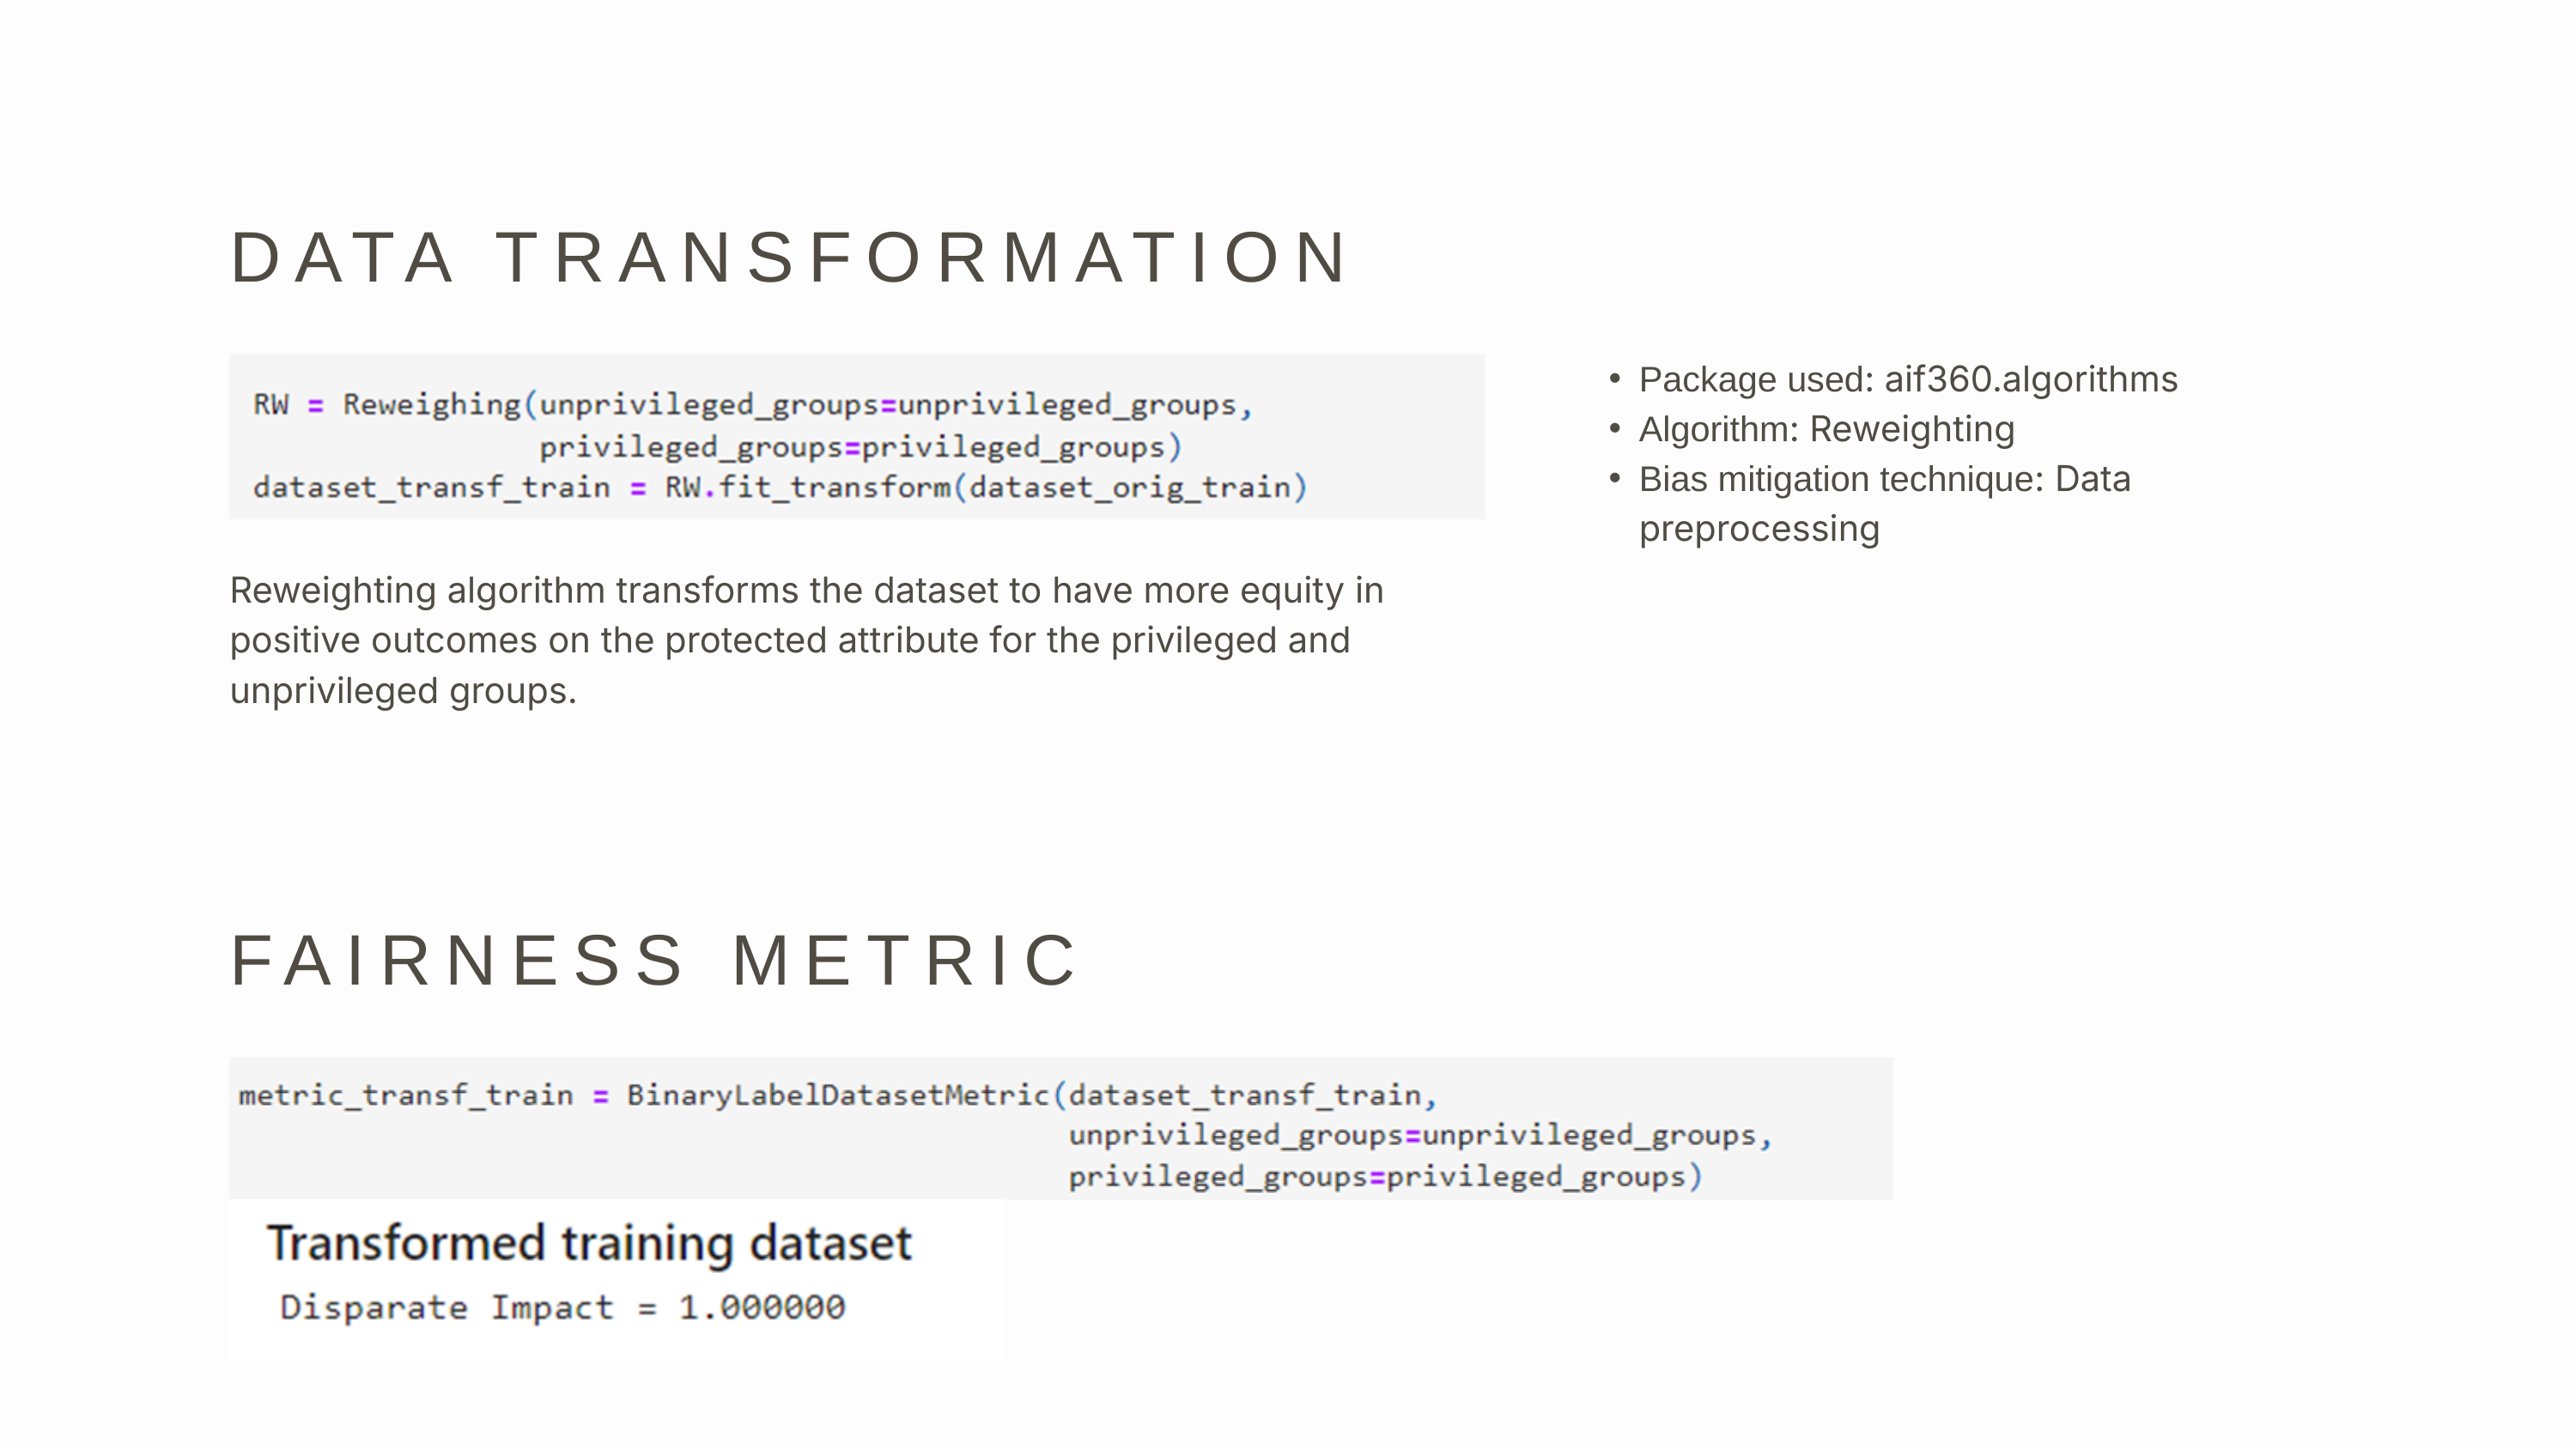

DATA TRANSFORMATION
Package used: aif360.algorithms
Algorithm: Reweighting
Bias mitigation technique: Data preprocessing

Reweighting algorithm transforms the dataset to have more equity in positive outcomes on the protected attribute for the privileged and unprivileged groups.
FAIRNESS METRIC